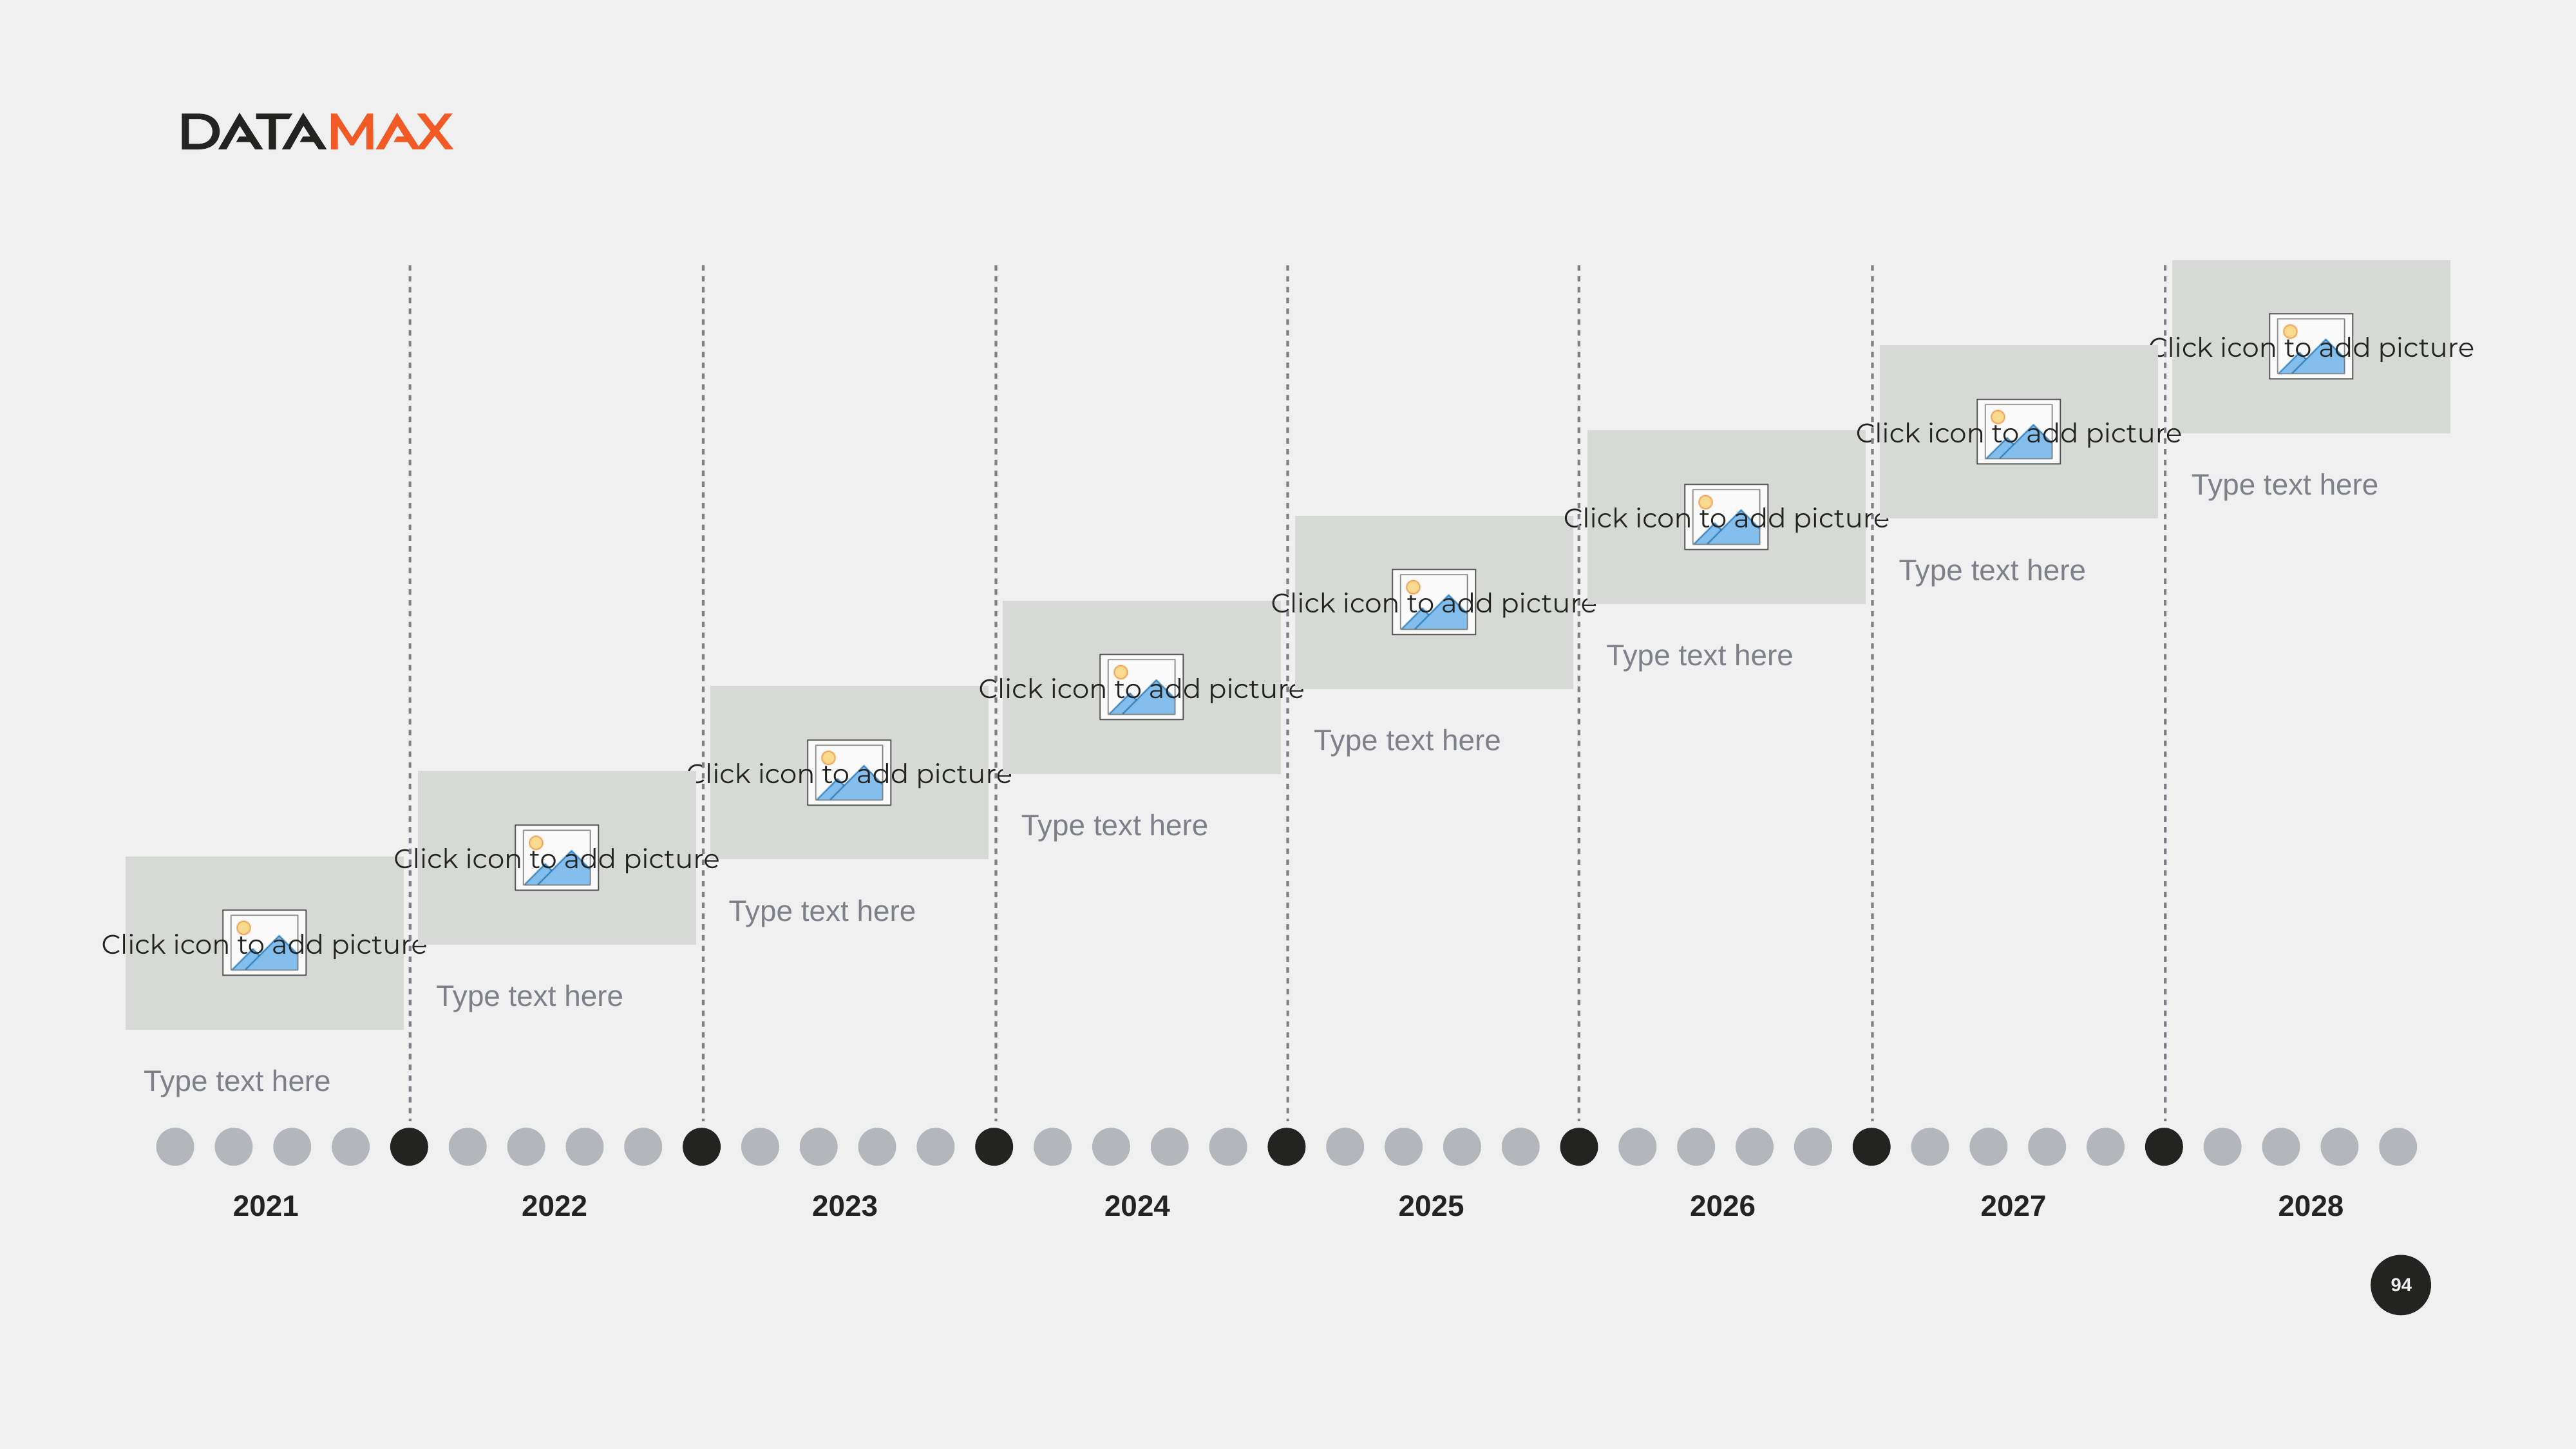

Type text here

Type text here

Type text here

Type text here

Type text here

Type text here
Type text here
Type text here

2021
2022
2023
2024
2025
2026
2027
2028
94